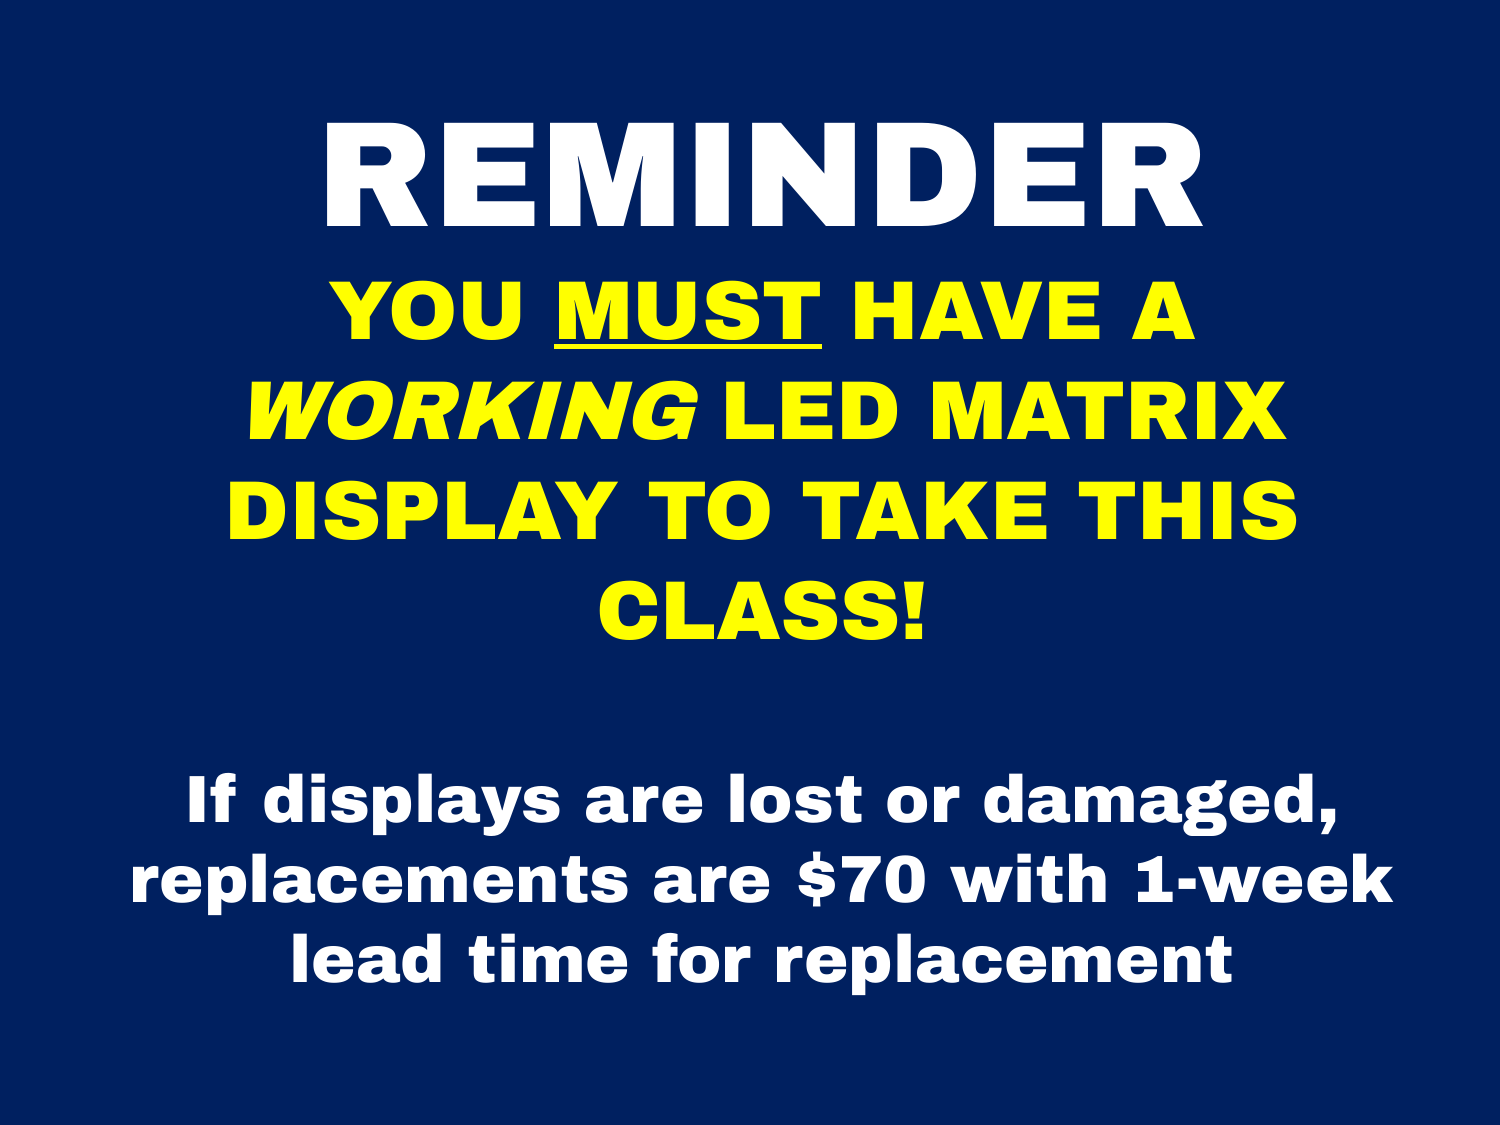

# REMINDER YOU MUST HAVE A WORKING LED MATRIX DISPLAY TO TAKE THIS CLASS! If displays are lost or damaged, replacements are $70 with 1-week lead time for replacement